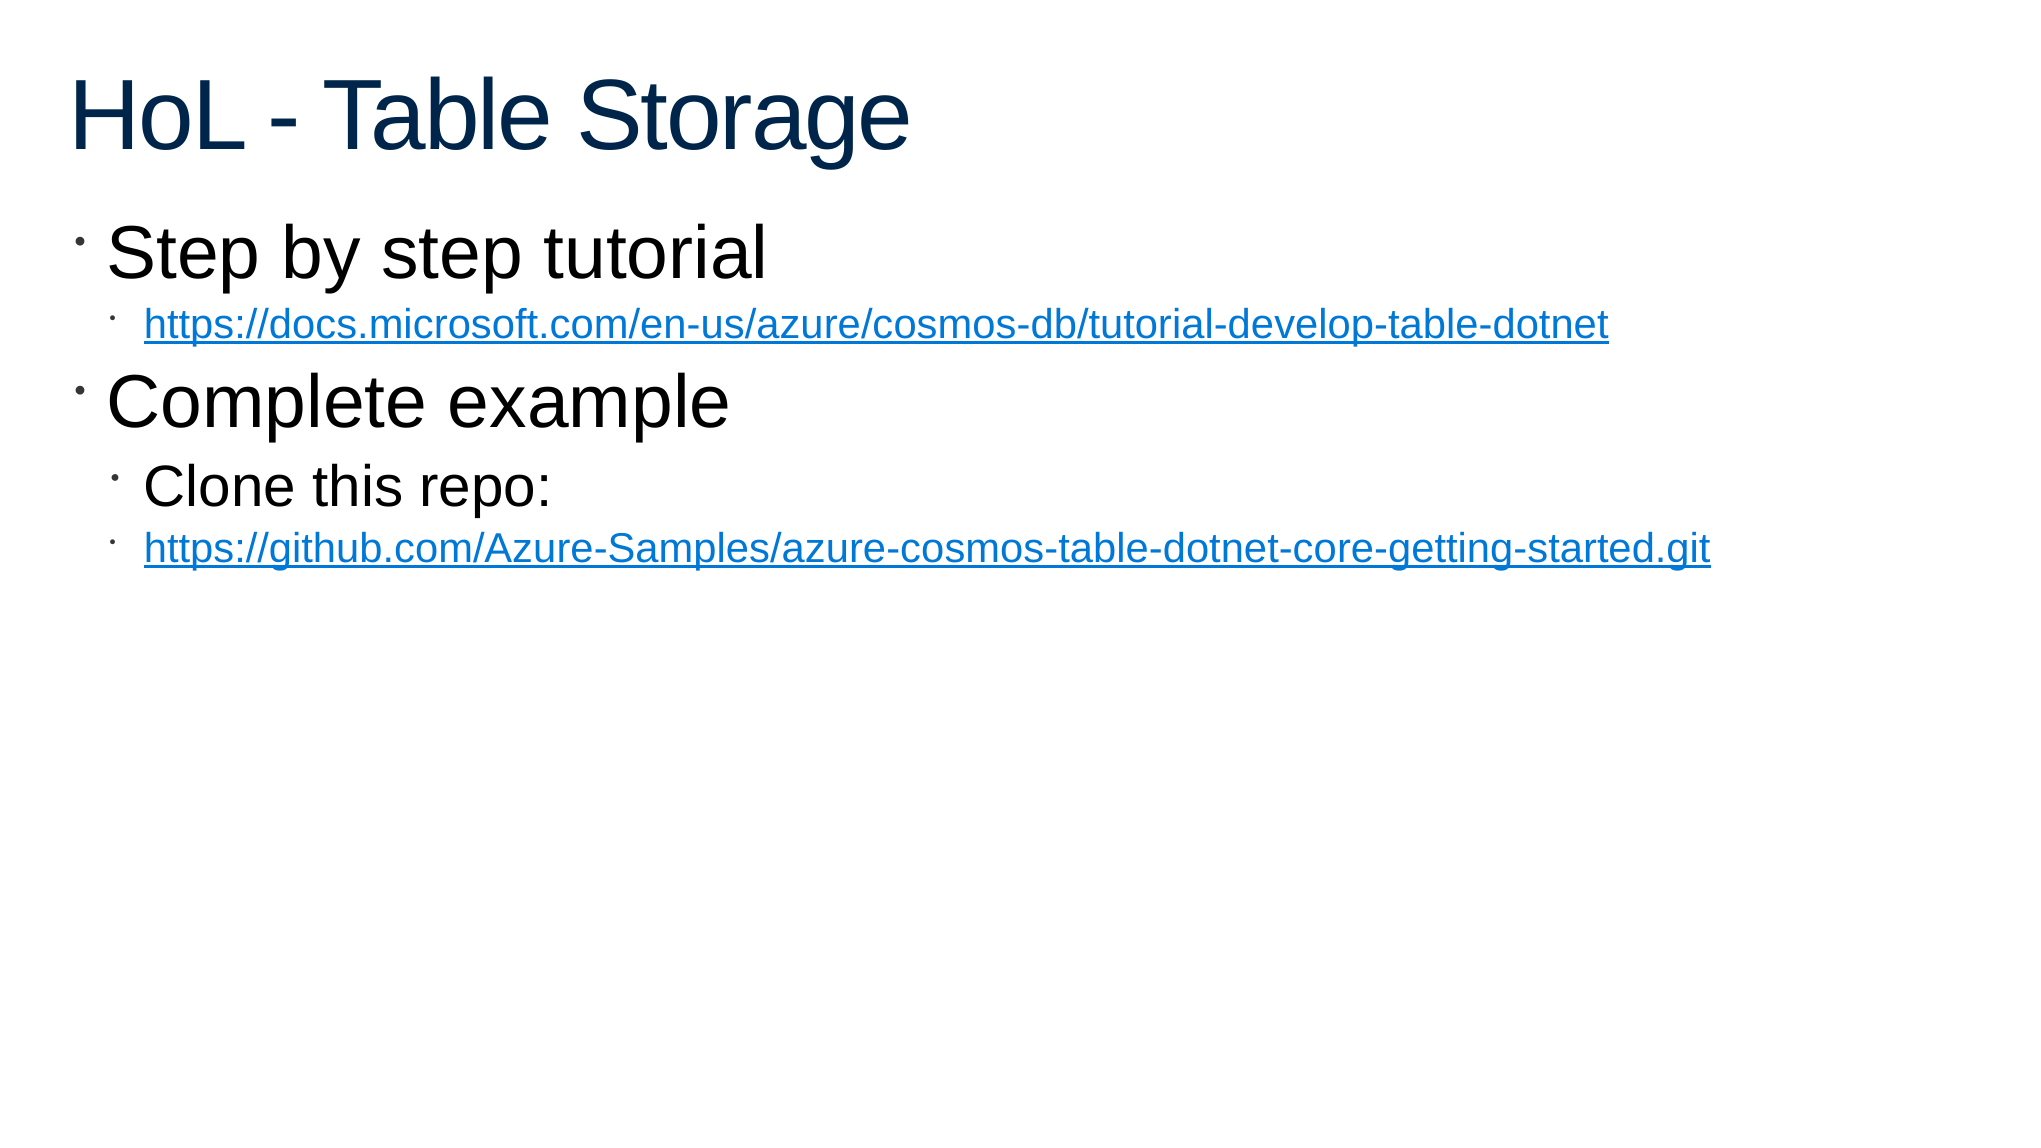

# HoL - Table Storage
Step by step tutorial
https://docs.microsoft.com/en-us/azure/cosmos-db/tutorial-develop-table-dotnet
Complete example
Clone this repo:
https://github.com/Azure-Samples/azure-cosmos-table-dotnet-core-getting-started.git